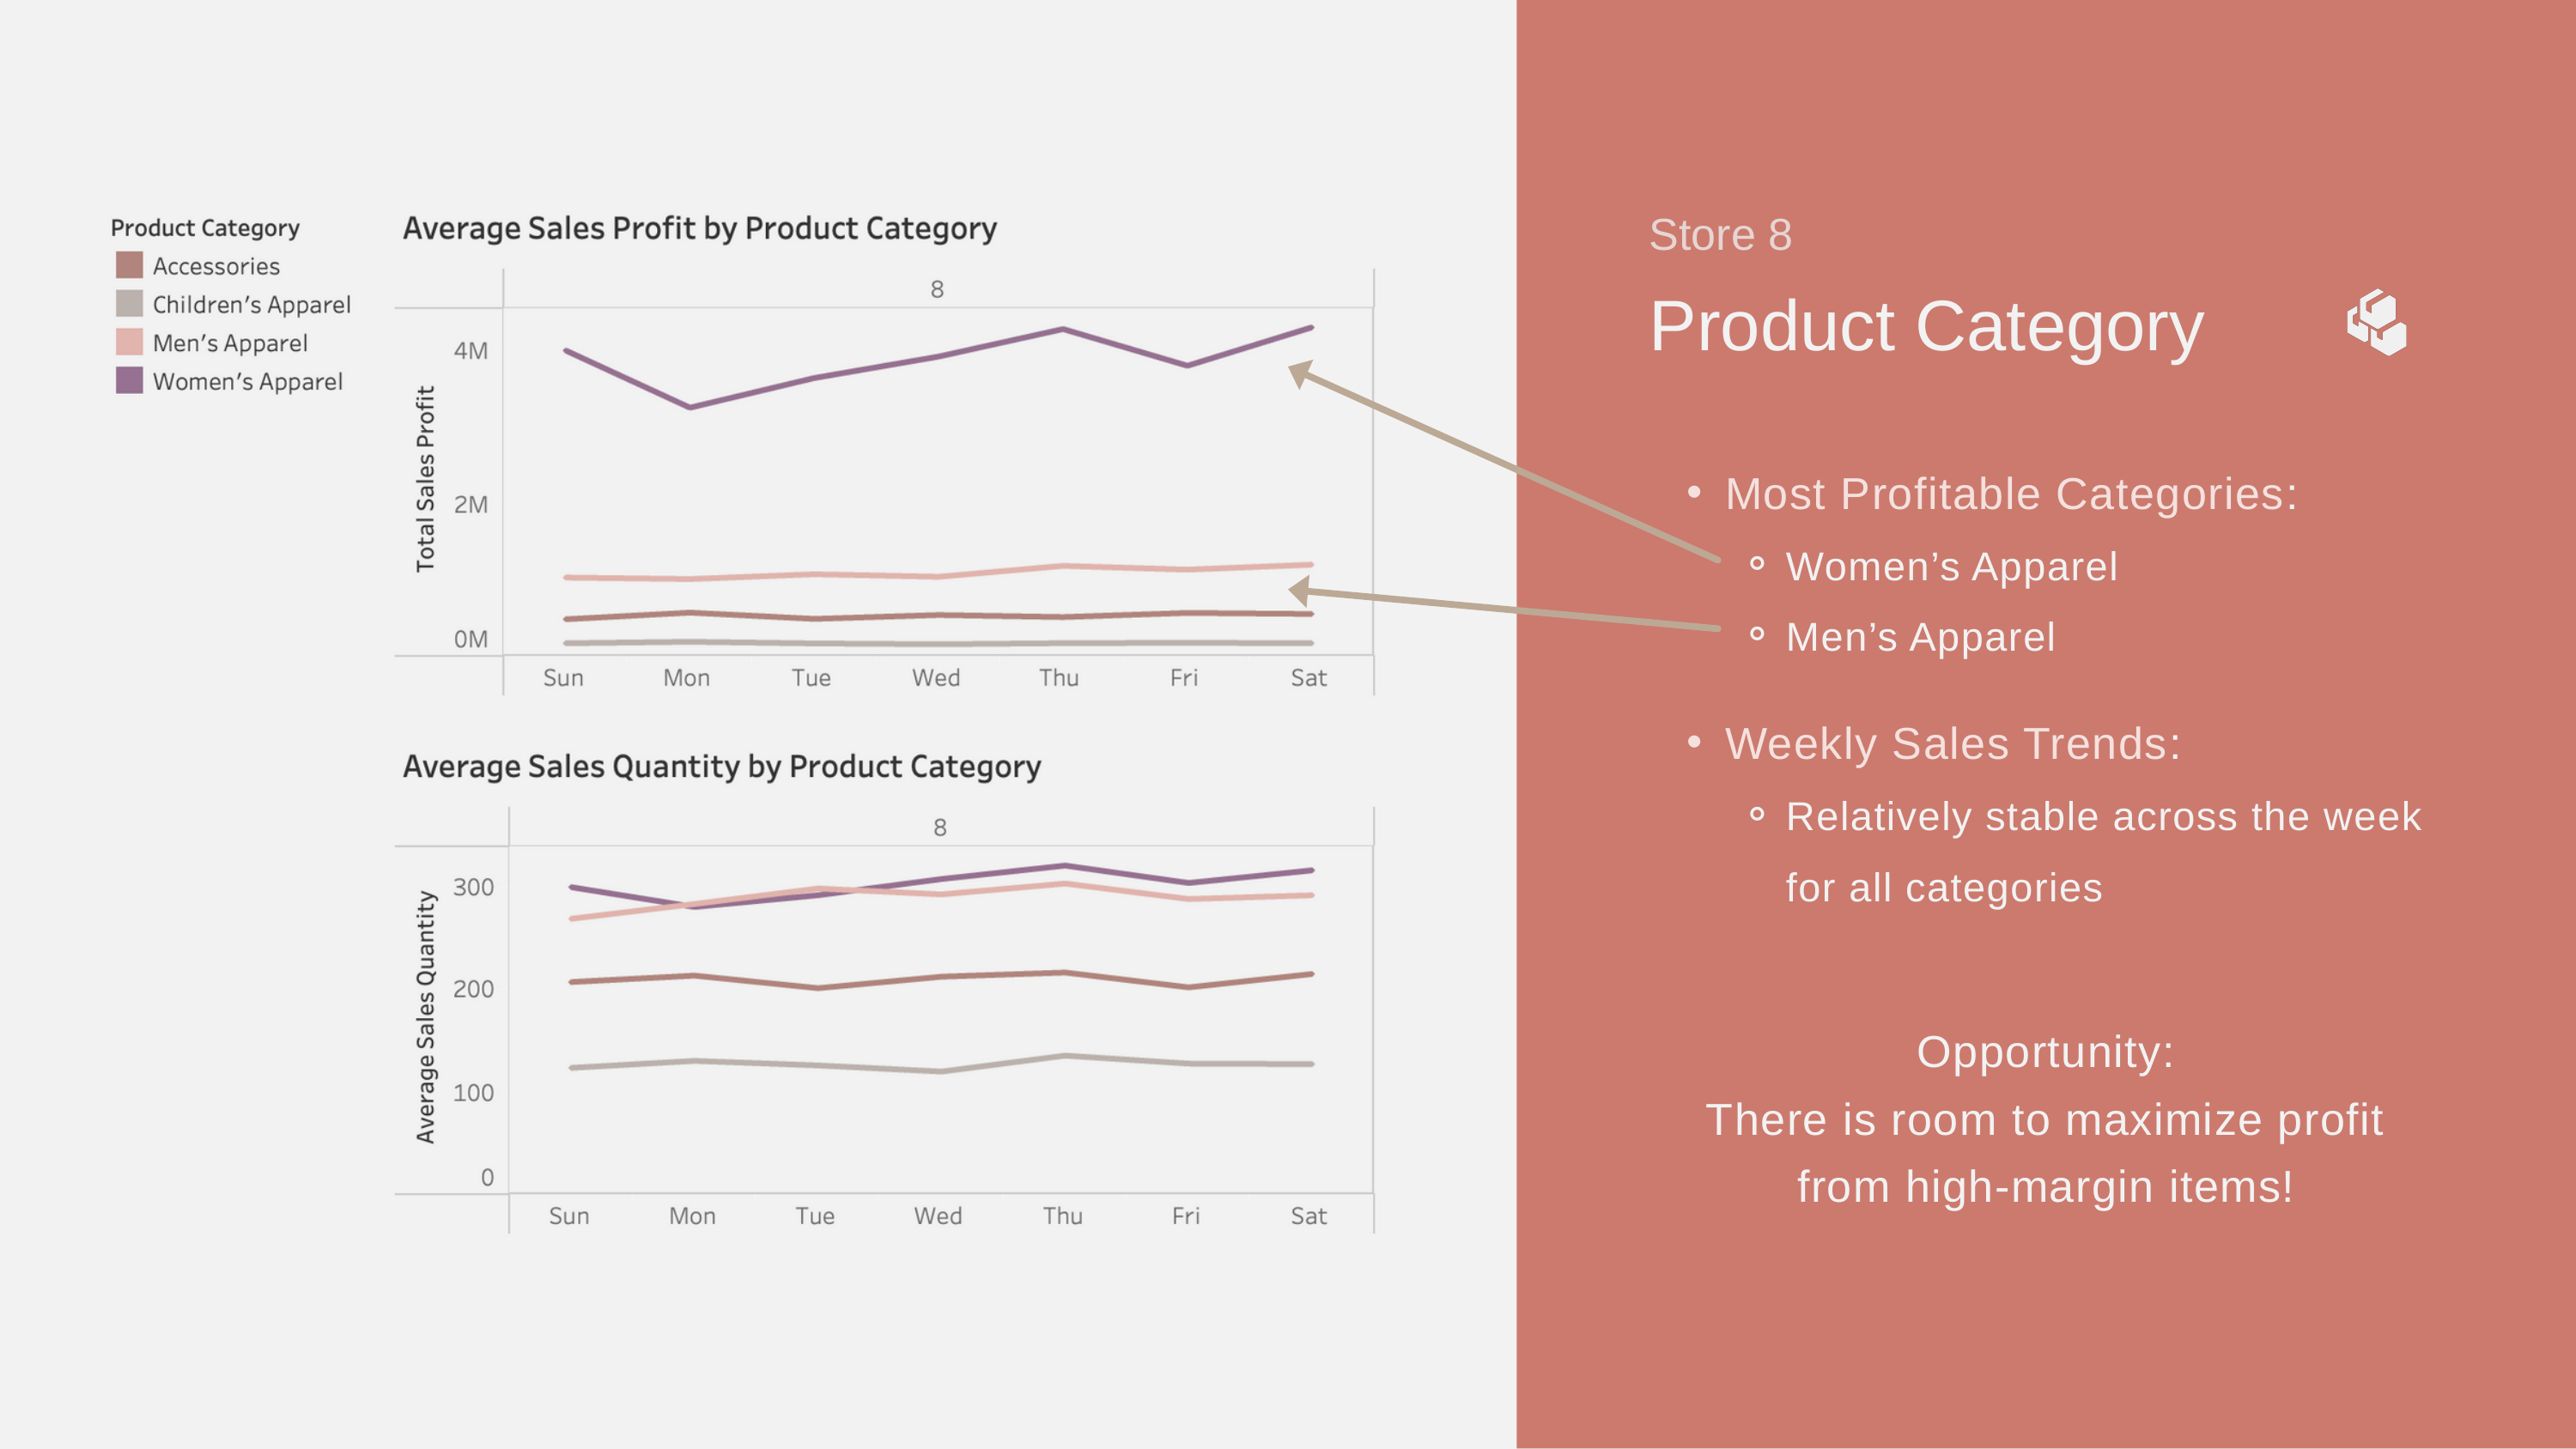

Store 8

Product Category

Most Profitable Categories:
Women’s Apparel
Men’s Apparel

Weekly Sales Trends:
Relatively stable across the week for all categories

Opportunity:
There is room to maximize profit from high-margin items!